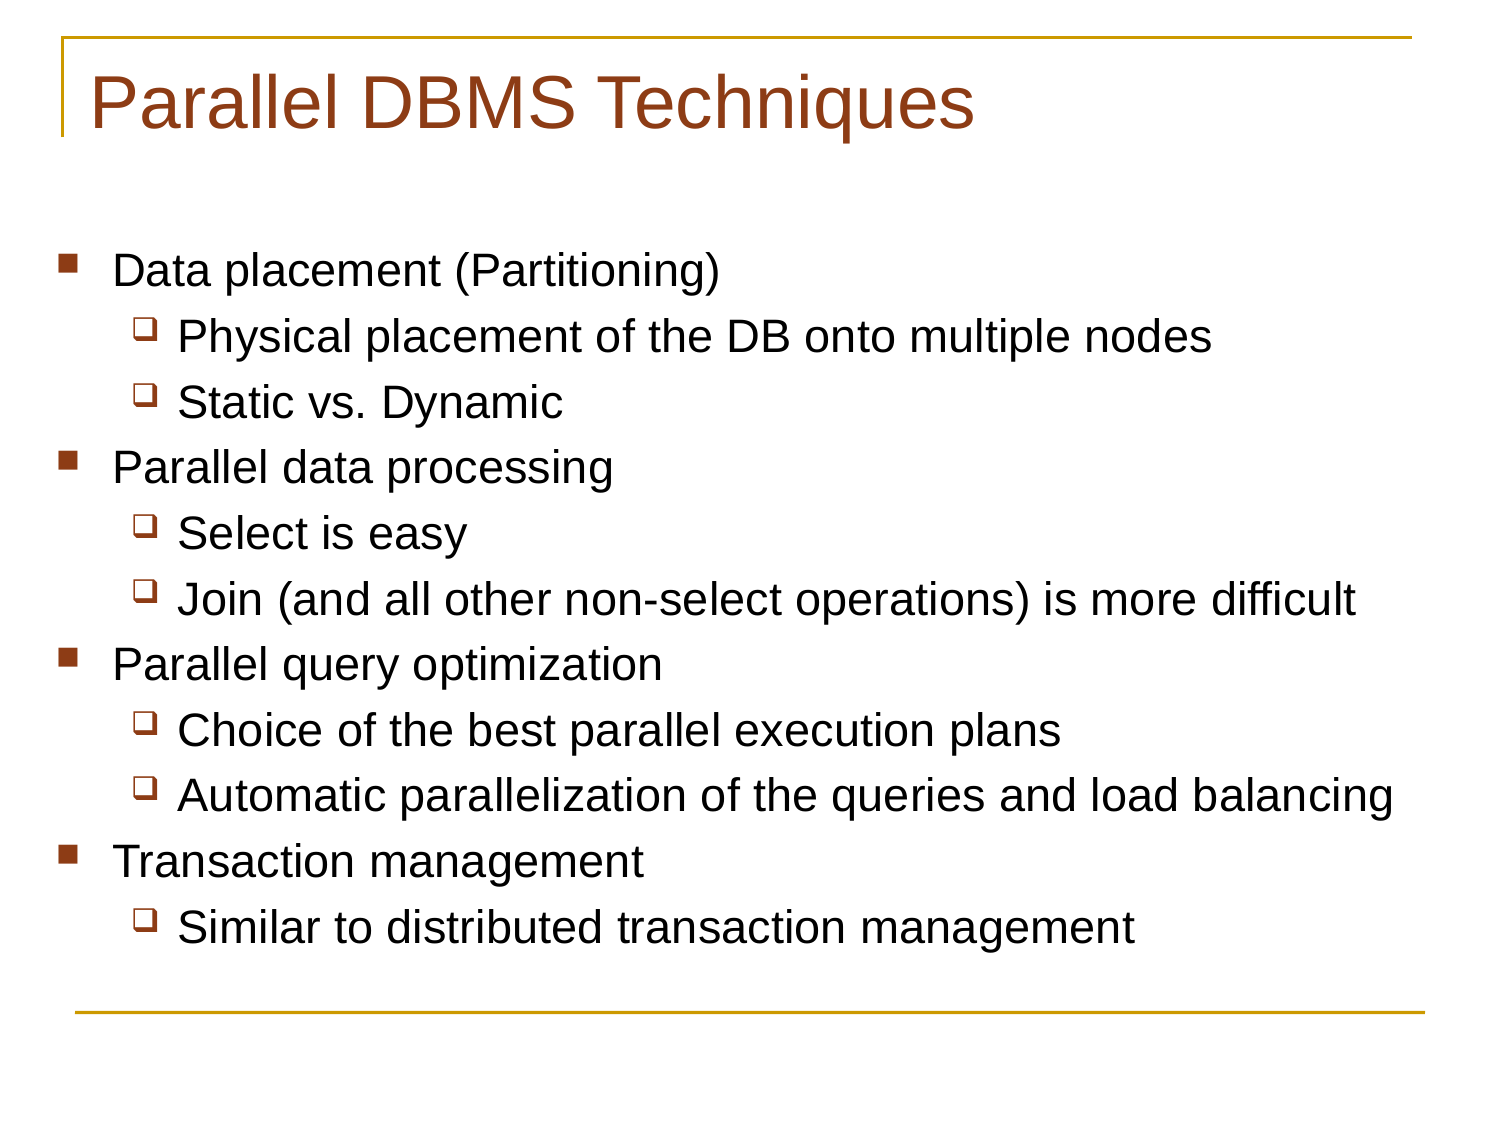

# Parallel DBMS Techniques
Data placement (Partitioning)
Physical placement of the DB onto multiple nodes
Static vs. Dynamic
Parallel data processing
Select is easy
Join (and all other non-select operations) is more difficult
Parallel query optimization
Choice of the best parallel execution plans
Automatic parallelization of the queries and load balancing
Transaction management
Similar to distributed transaction management